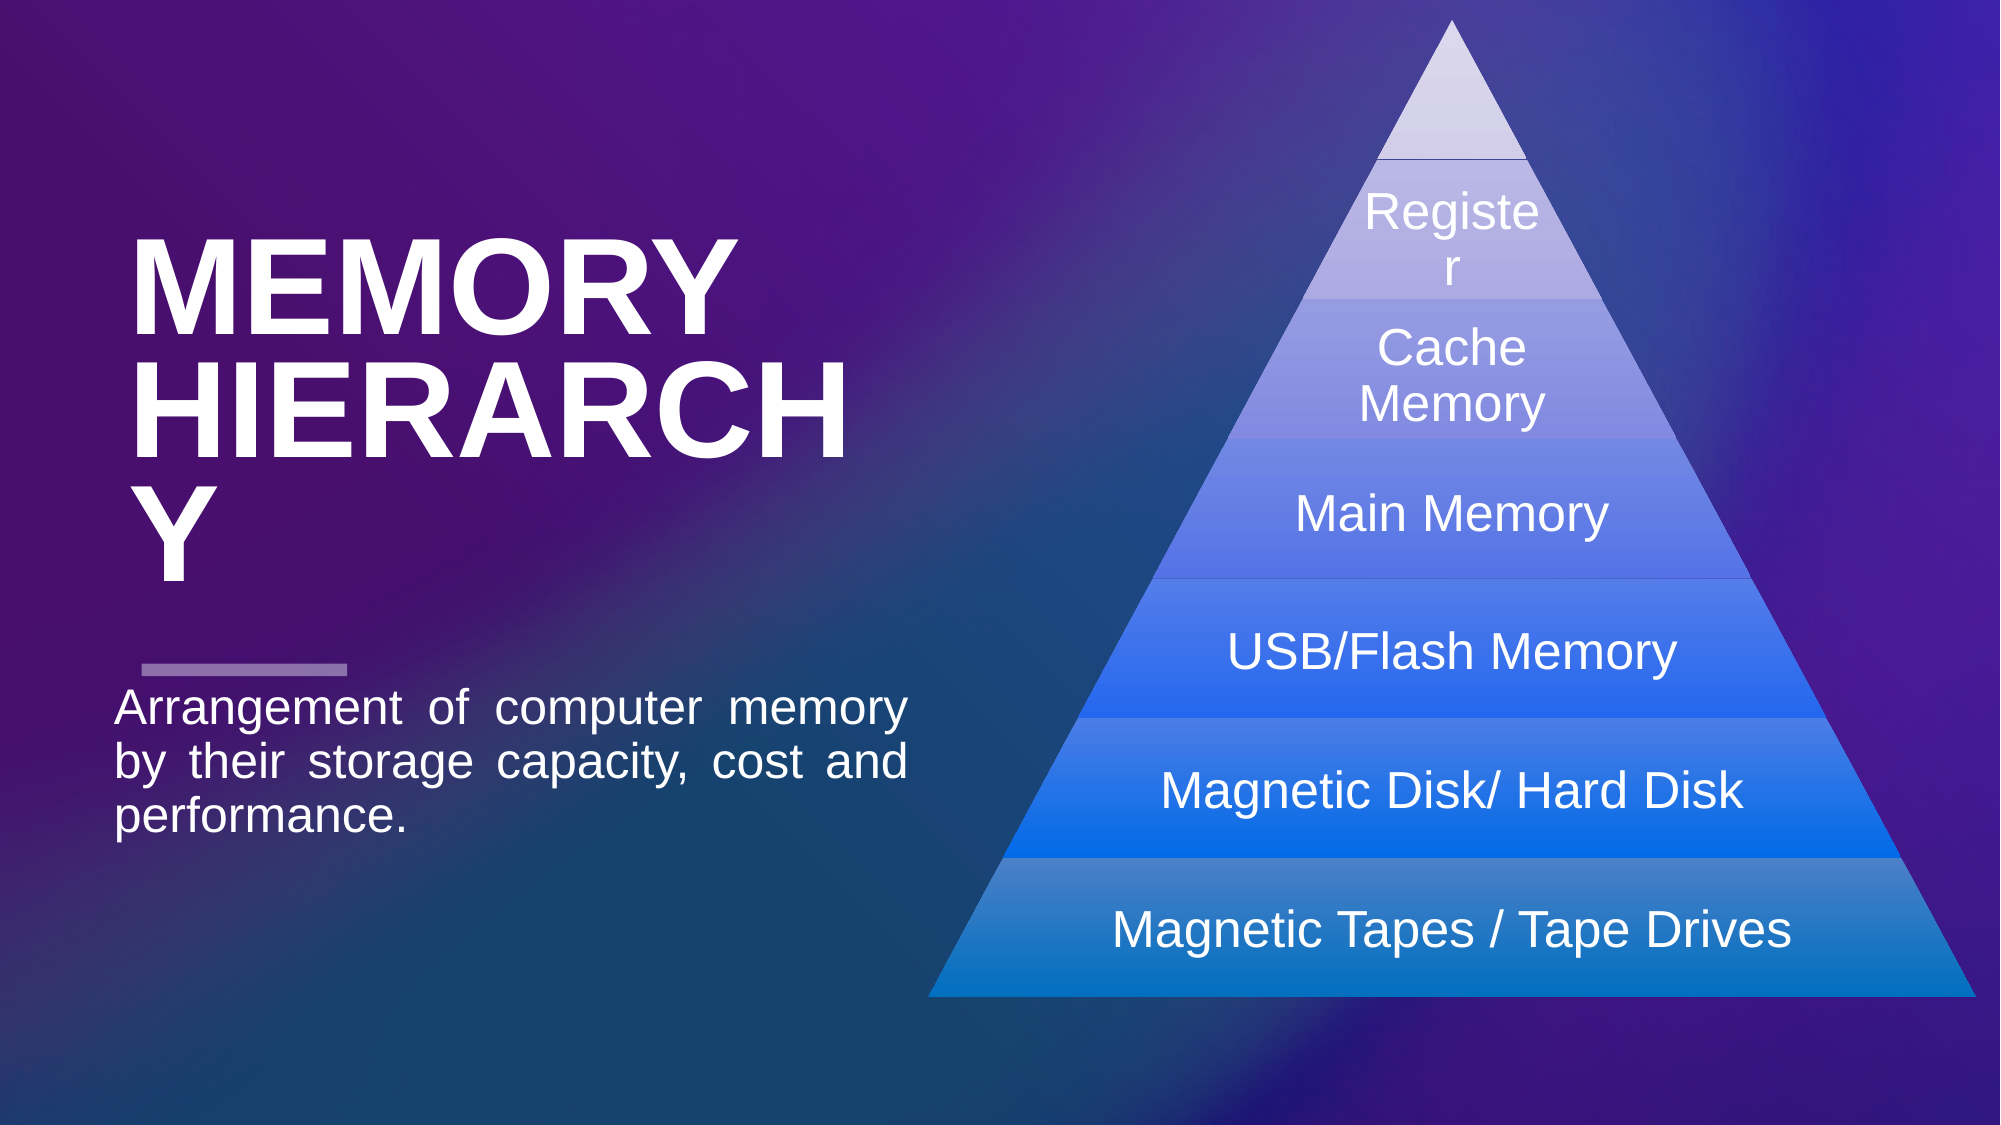

Register
Cache Memory
Main Memory
USB/Flash Memory
Magnetic Disk/ Hard Disk
Magnetic Tapes / Tape Drives
# Memory Hierarchy
Arrangement of computer memory by their storage capacity, cost and performance.